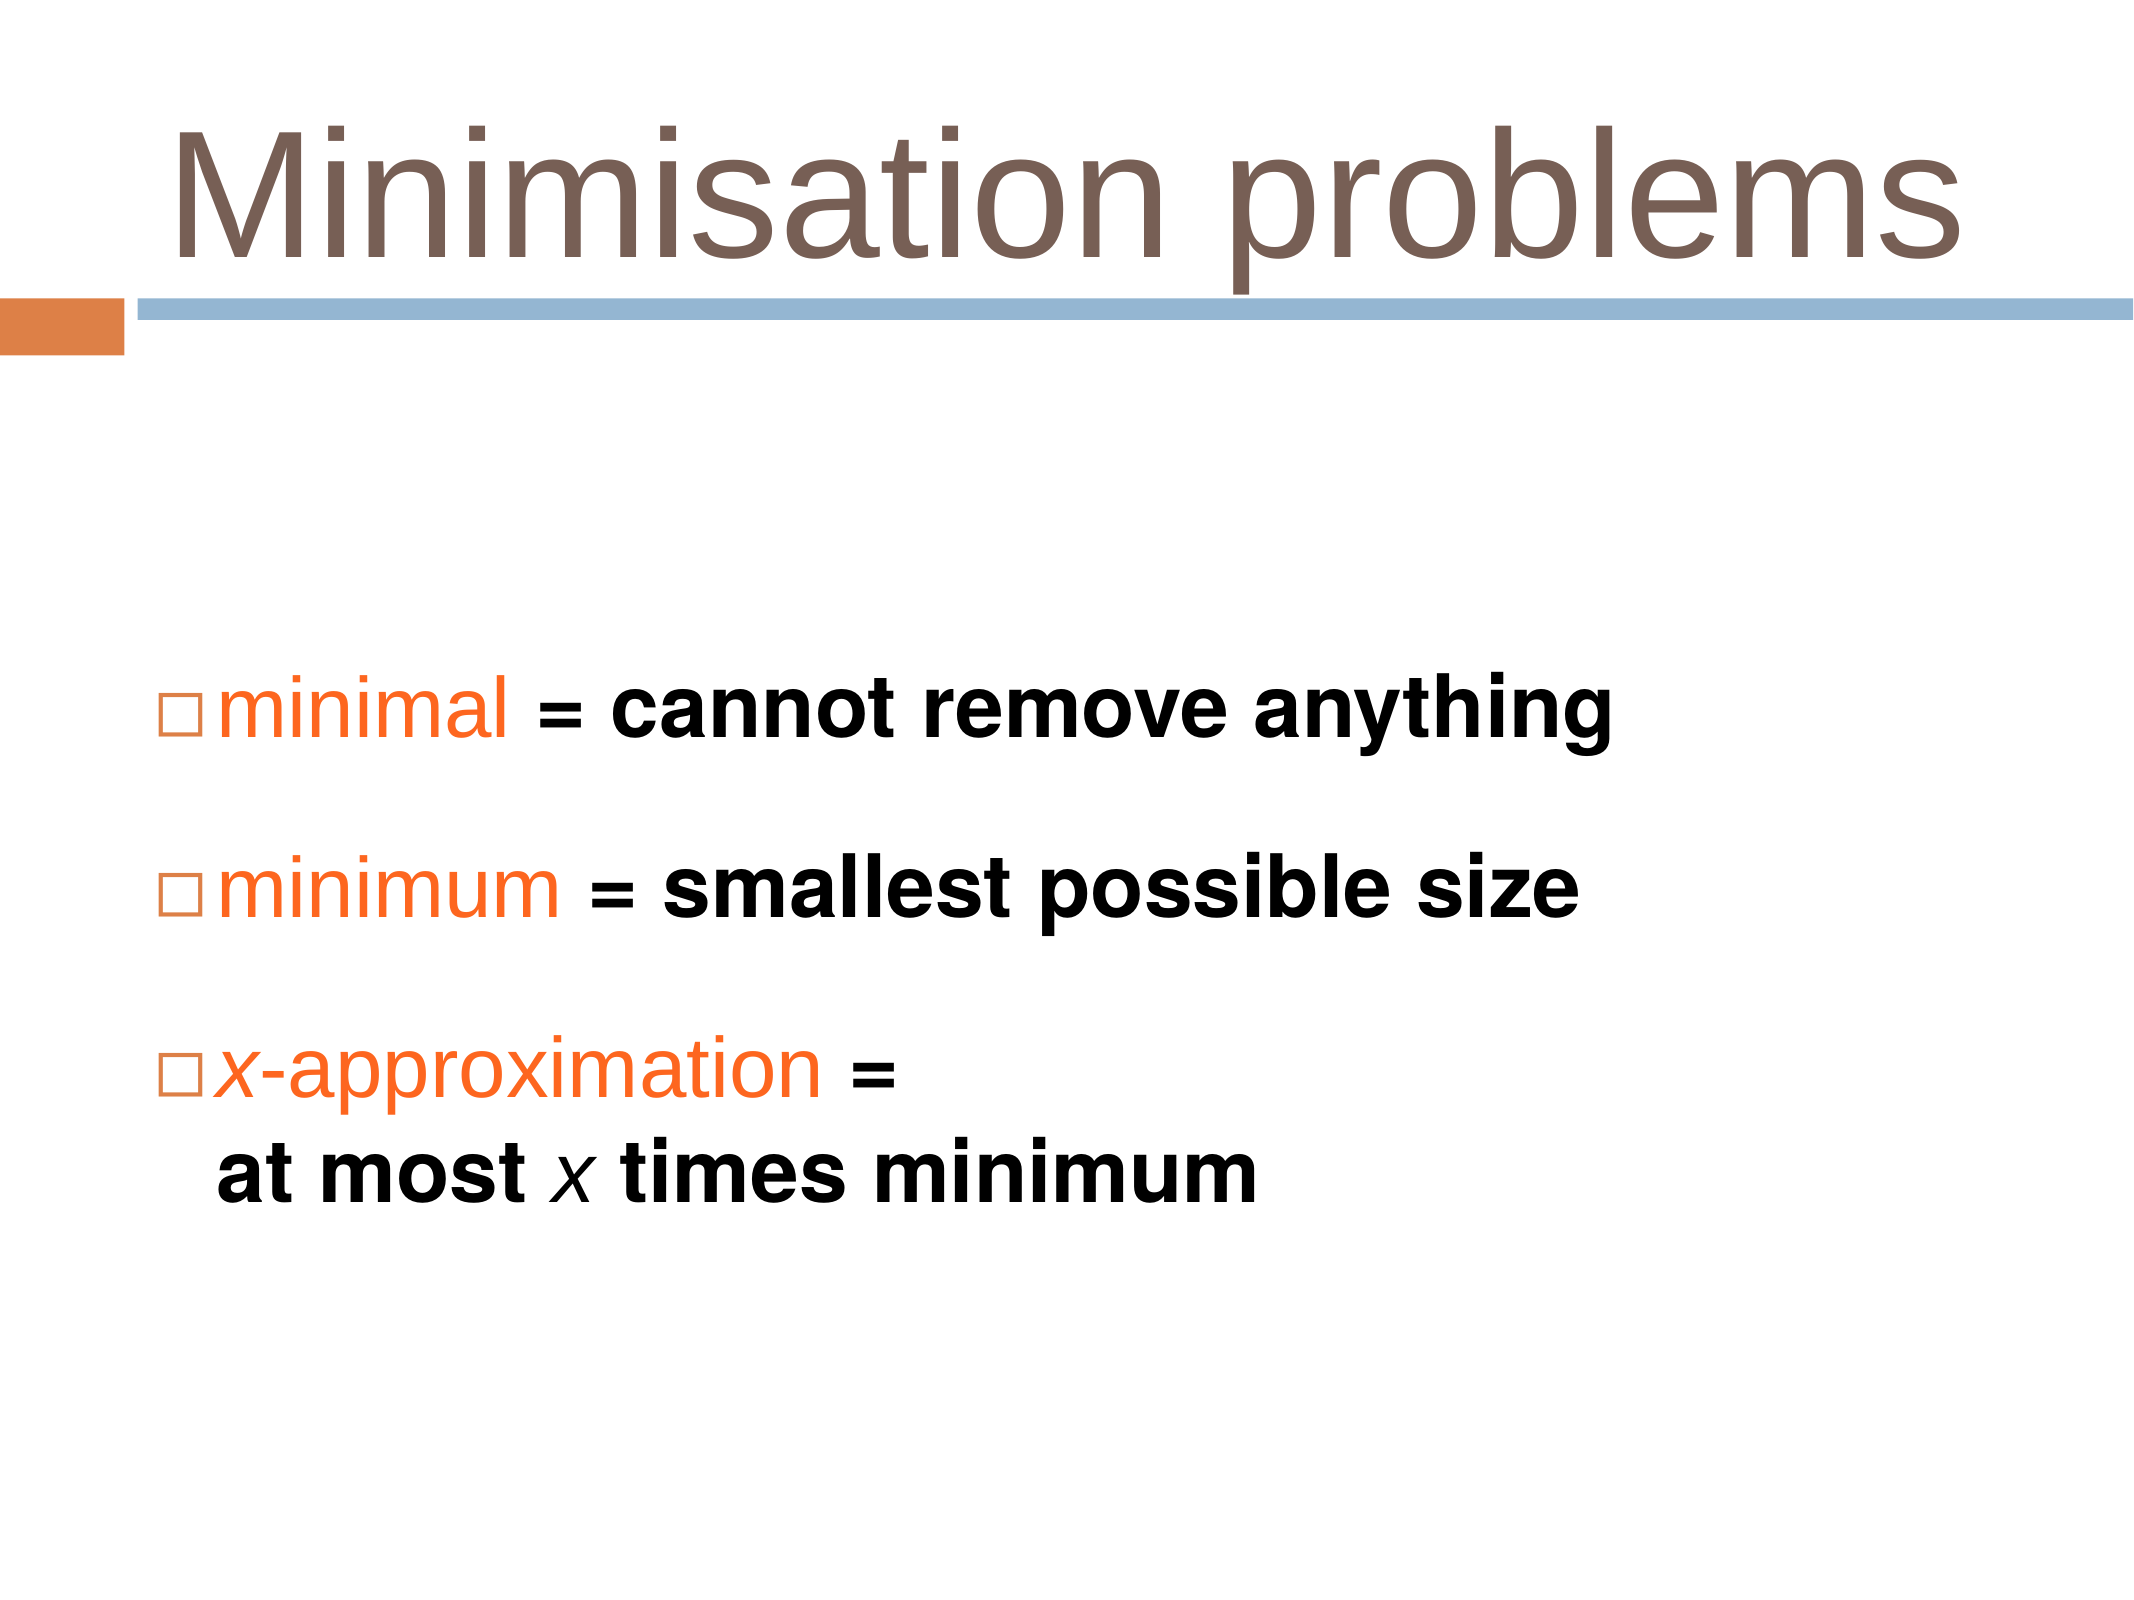

# Minimisation problems
minimal = cannot remove anything
minimum = smallest possible size
x-approximation =
at most x times minimum
49